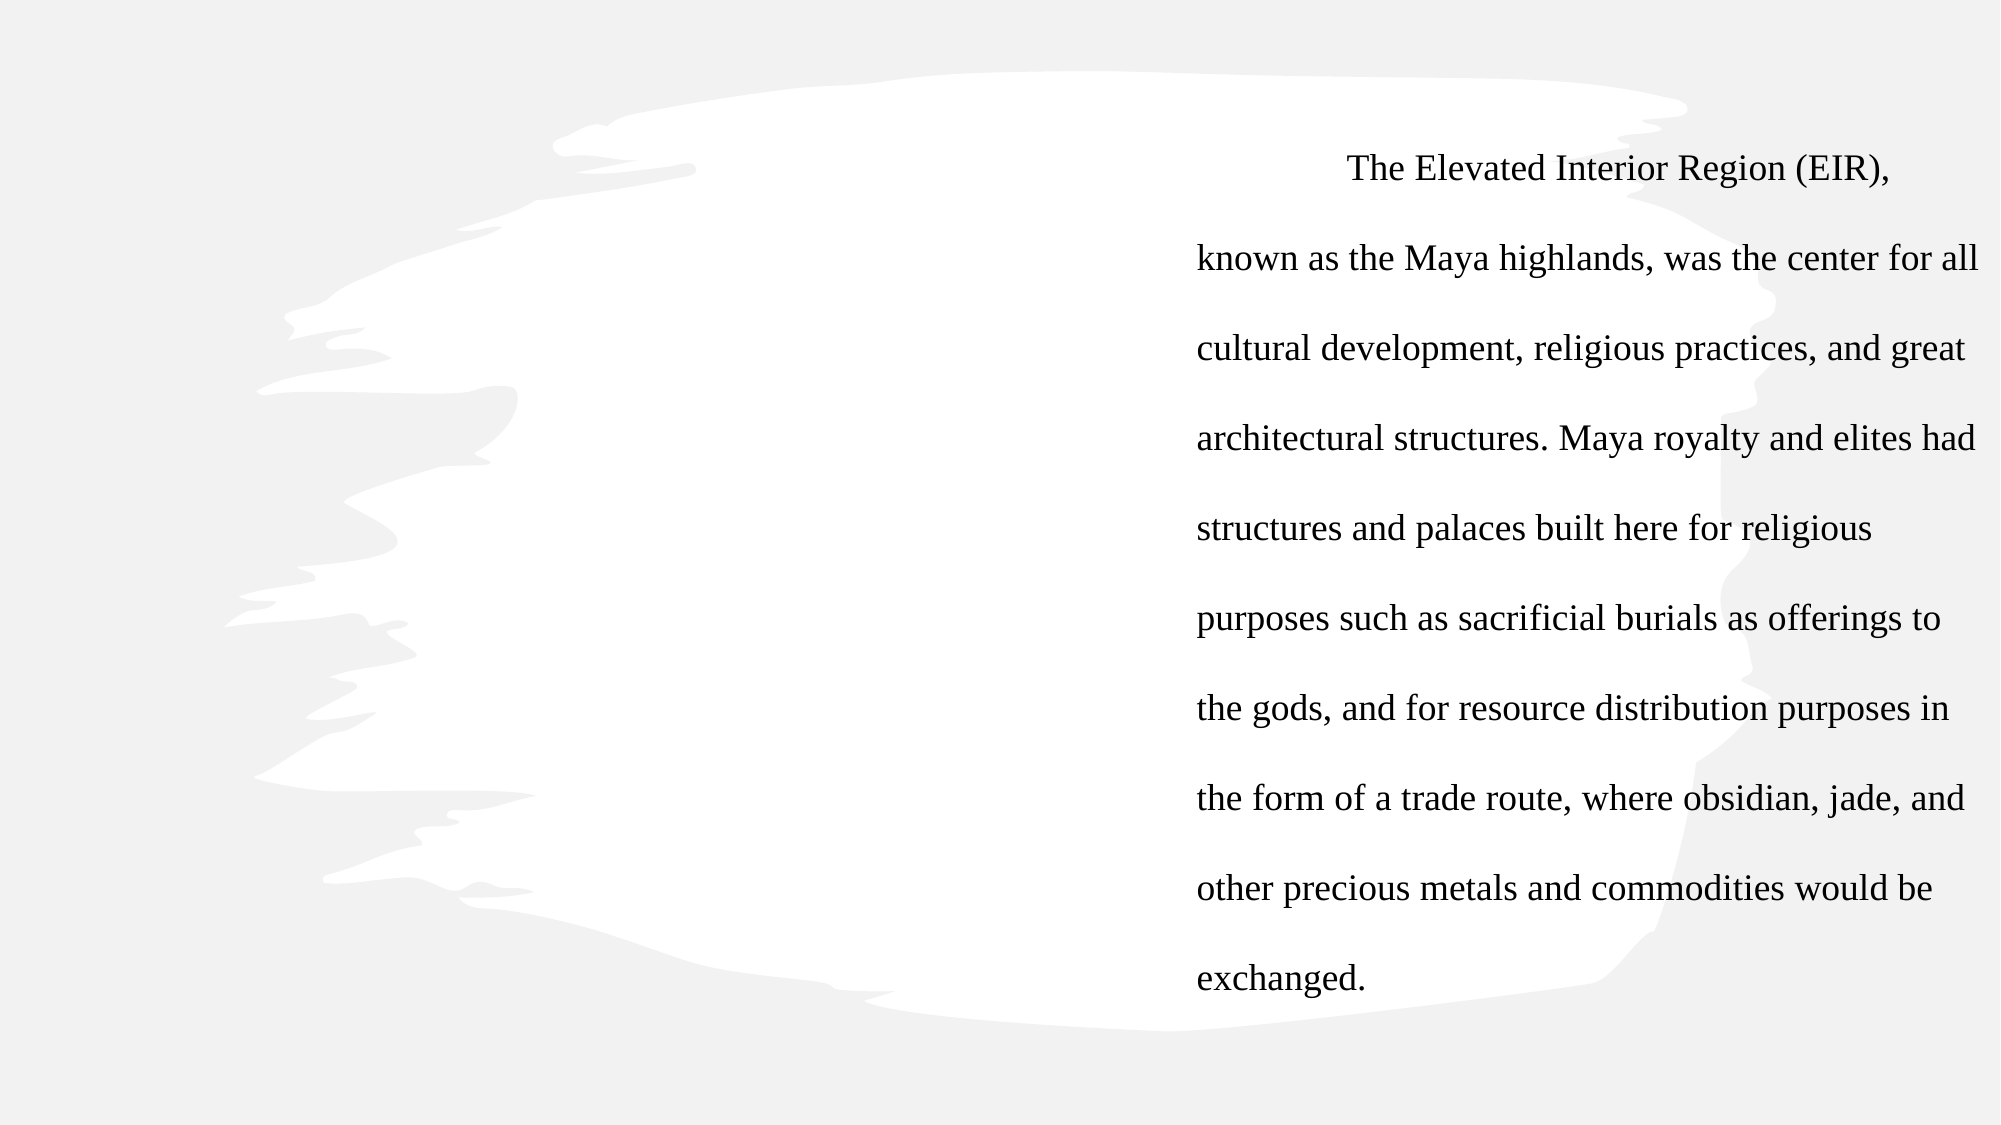

The Elevated Interior Region (EIR), known as the Maya highlands, was the center for all cultural development, religious practices, and great architectural structures. Maya royalty and elites had structures and palaces built here for religious purposes such as sacrificial burials as offerings to the gods, and for resource distribution purposes in the form of a trade route, where obsidian, jade, and other precious metals and commodities would be exchanged.